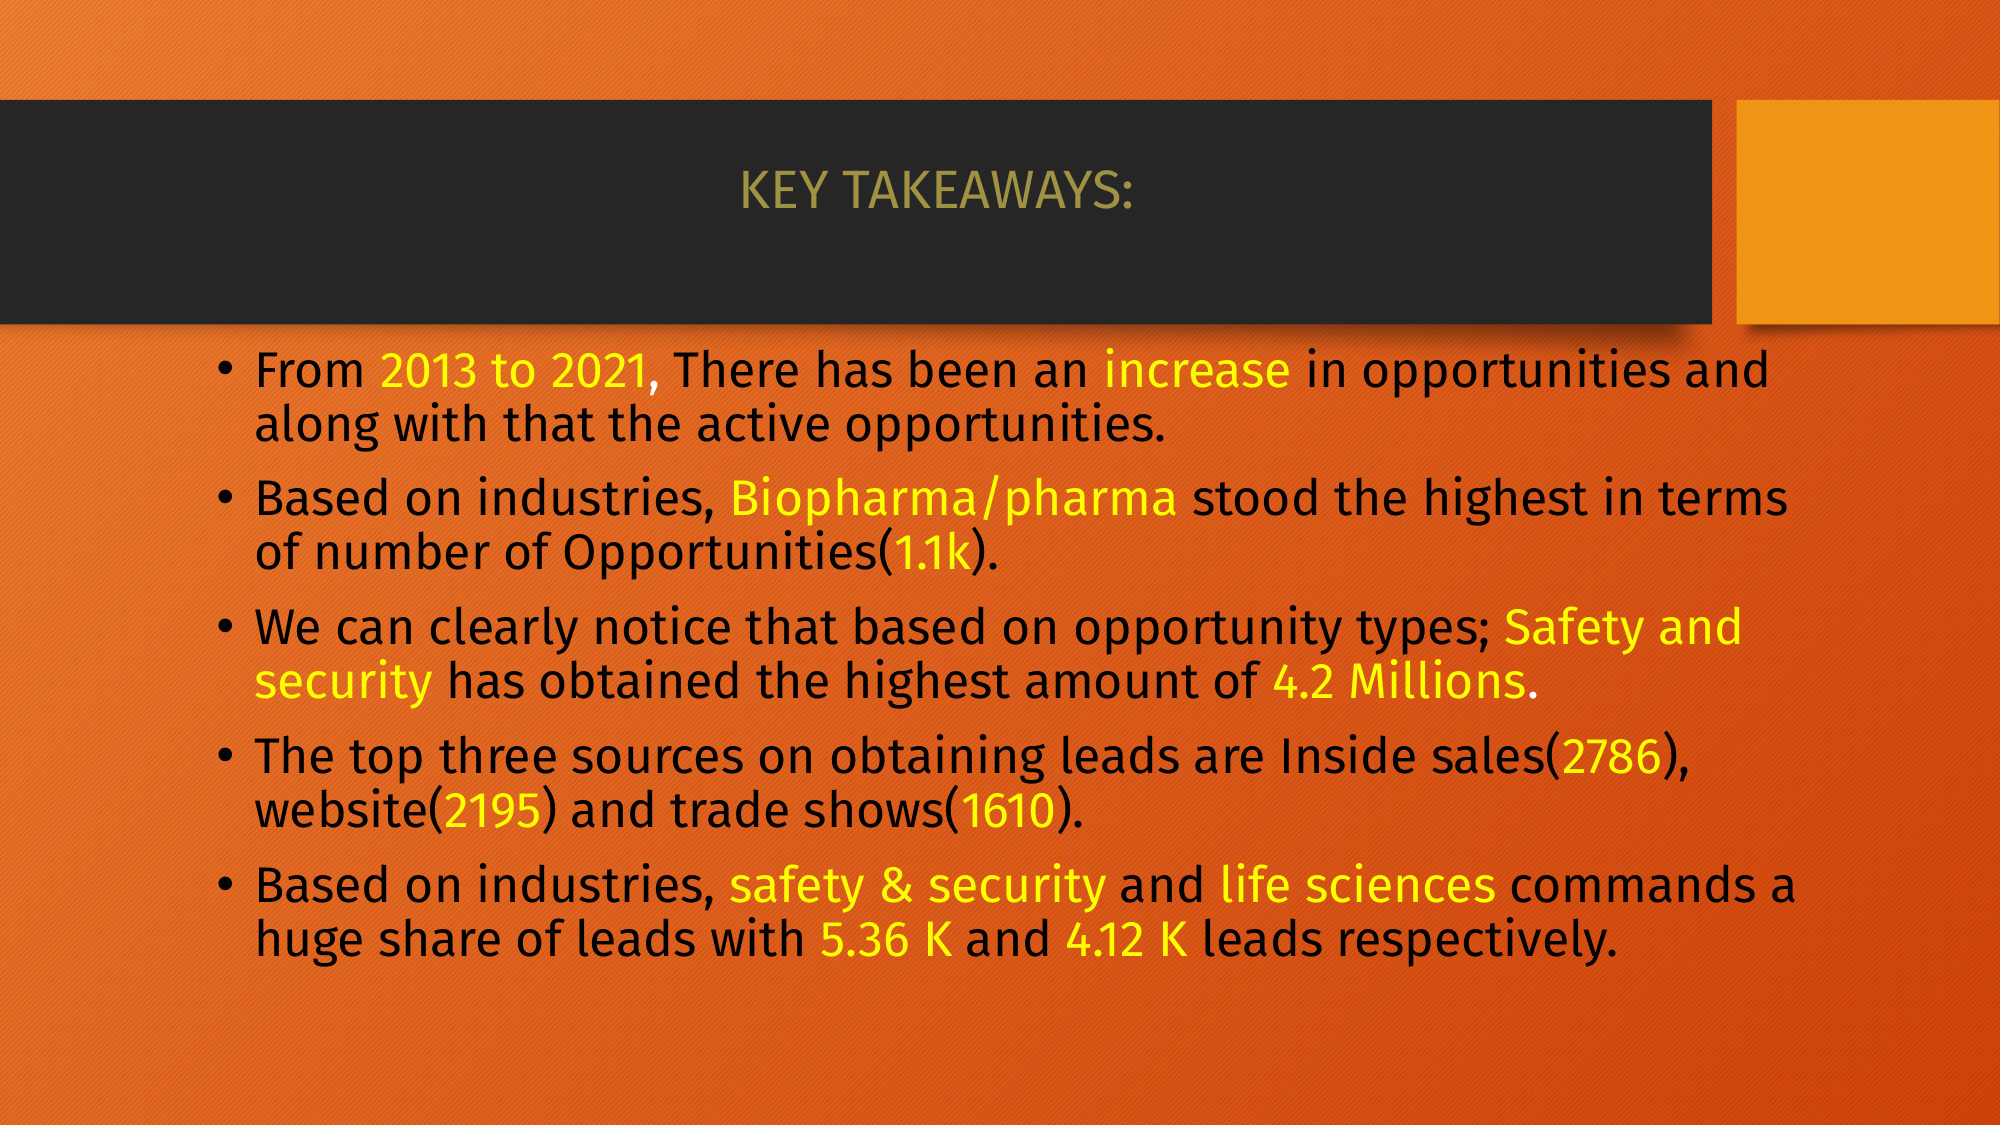

# KEY TAKEAWAYS:
From 2013 to 2021, There has been an increase in opportunities and along with that the active opportunities.
Based on industries, Biopharma/pharma stood the highest in terms of number of Opportunities(1.1k).
We can clearly notice that based on opportunity types; Safety and security has obtained the highest amount of 4.2 Millions.
The top three sources on obtaining leads are Inside sales(2786), website(2195) and trade shows(1610).
Based on industries, safety & security and life sciences commands a huge share of leads with 5.36 K and 4.12 K leads respectively.